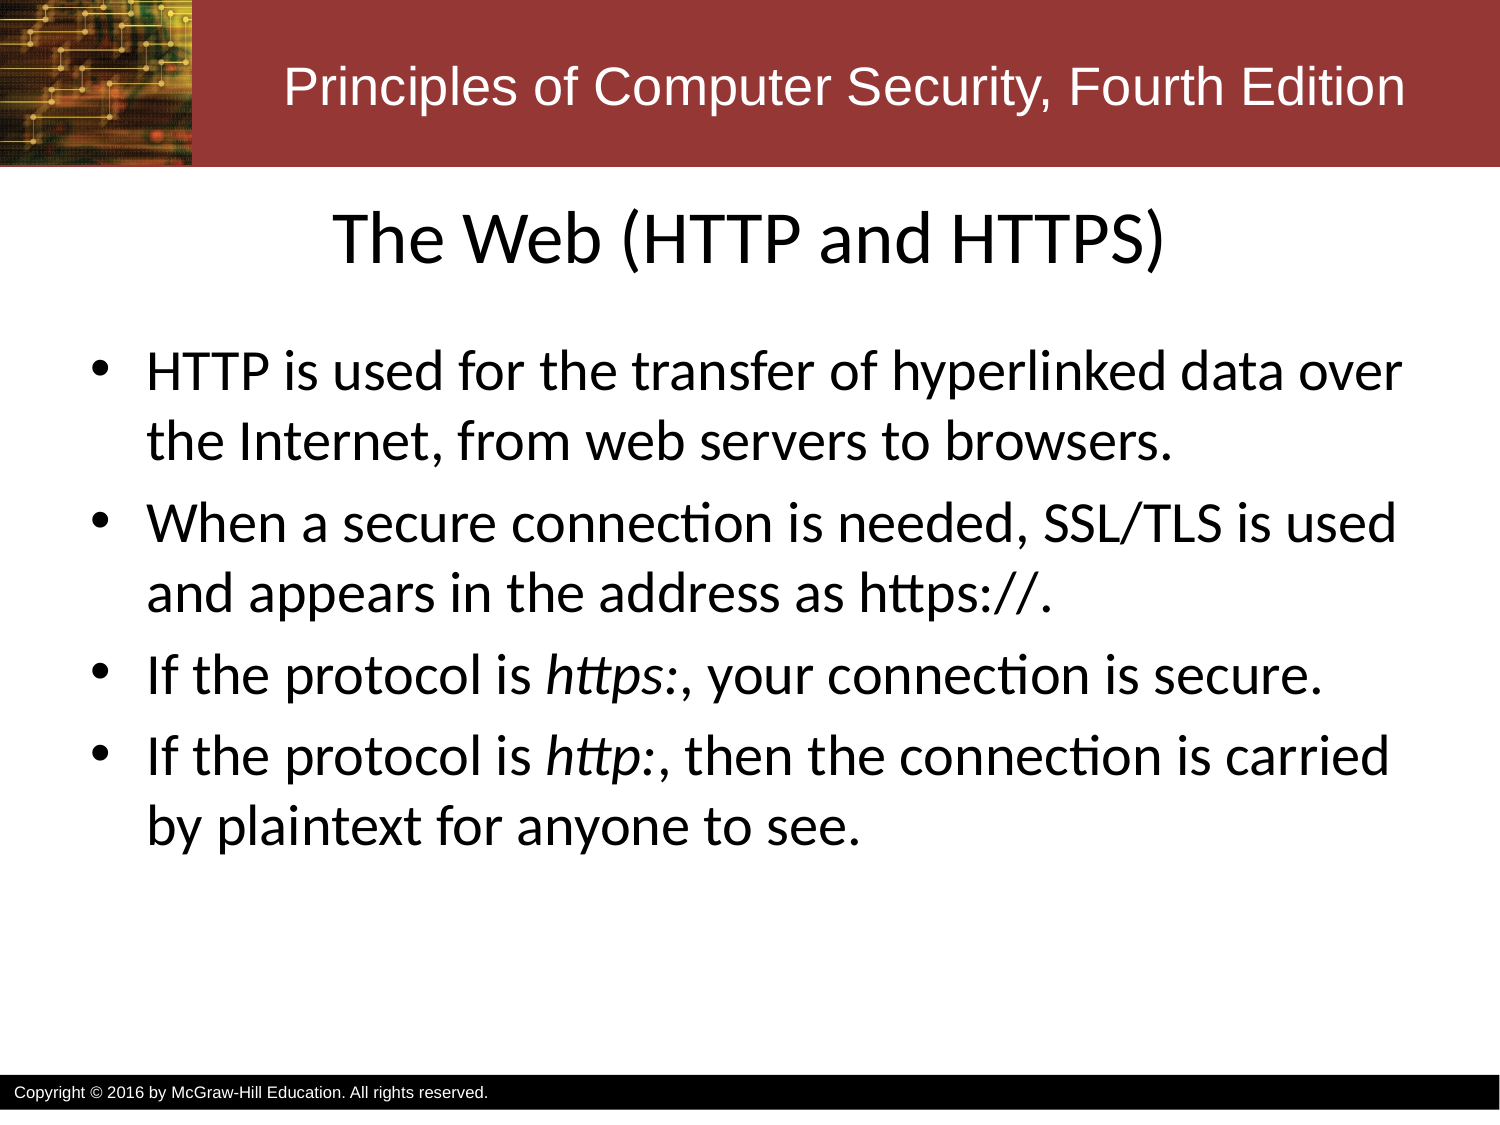

# The Web (HTTP and HTTPS)
HTTP is used for the transfer of hyperlinked data over the Internet, from web servers to browsers.
When a secure connection is needed, SSL/TLS is used and appears in the address as https://.
If the protocol is https:, your connection is secure.
If the protocol is http:, then the connection is carried by plaintext for anyone to see.